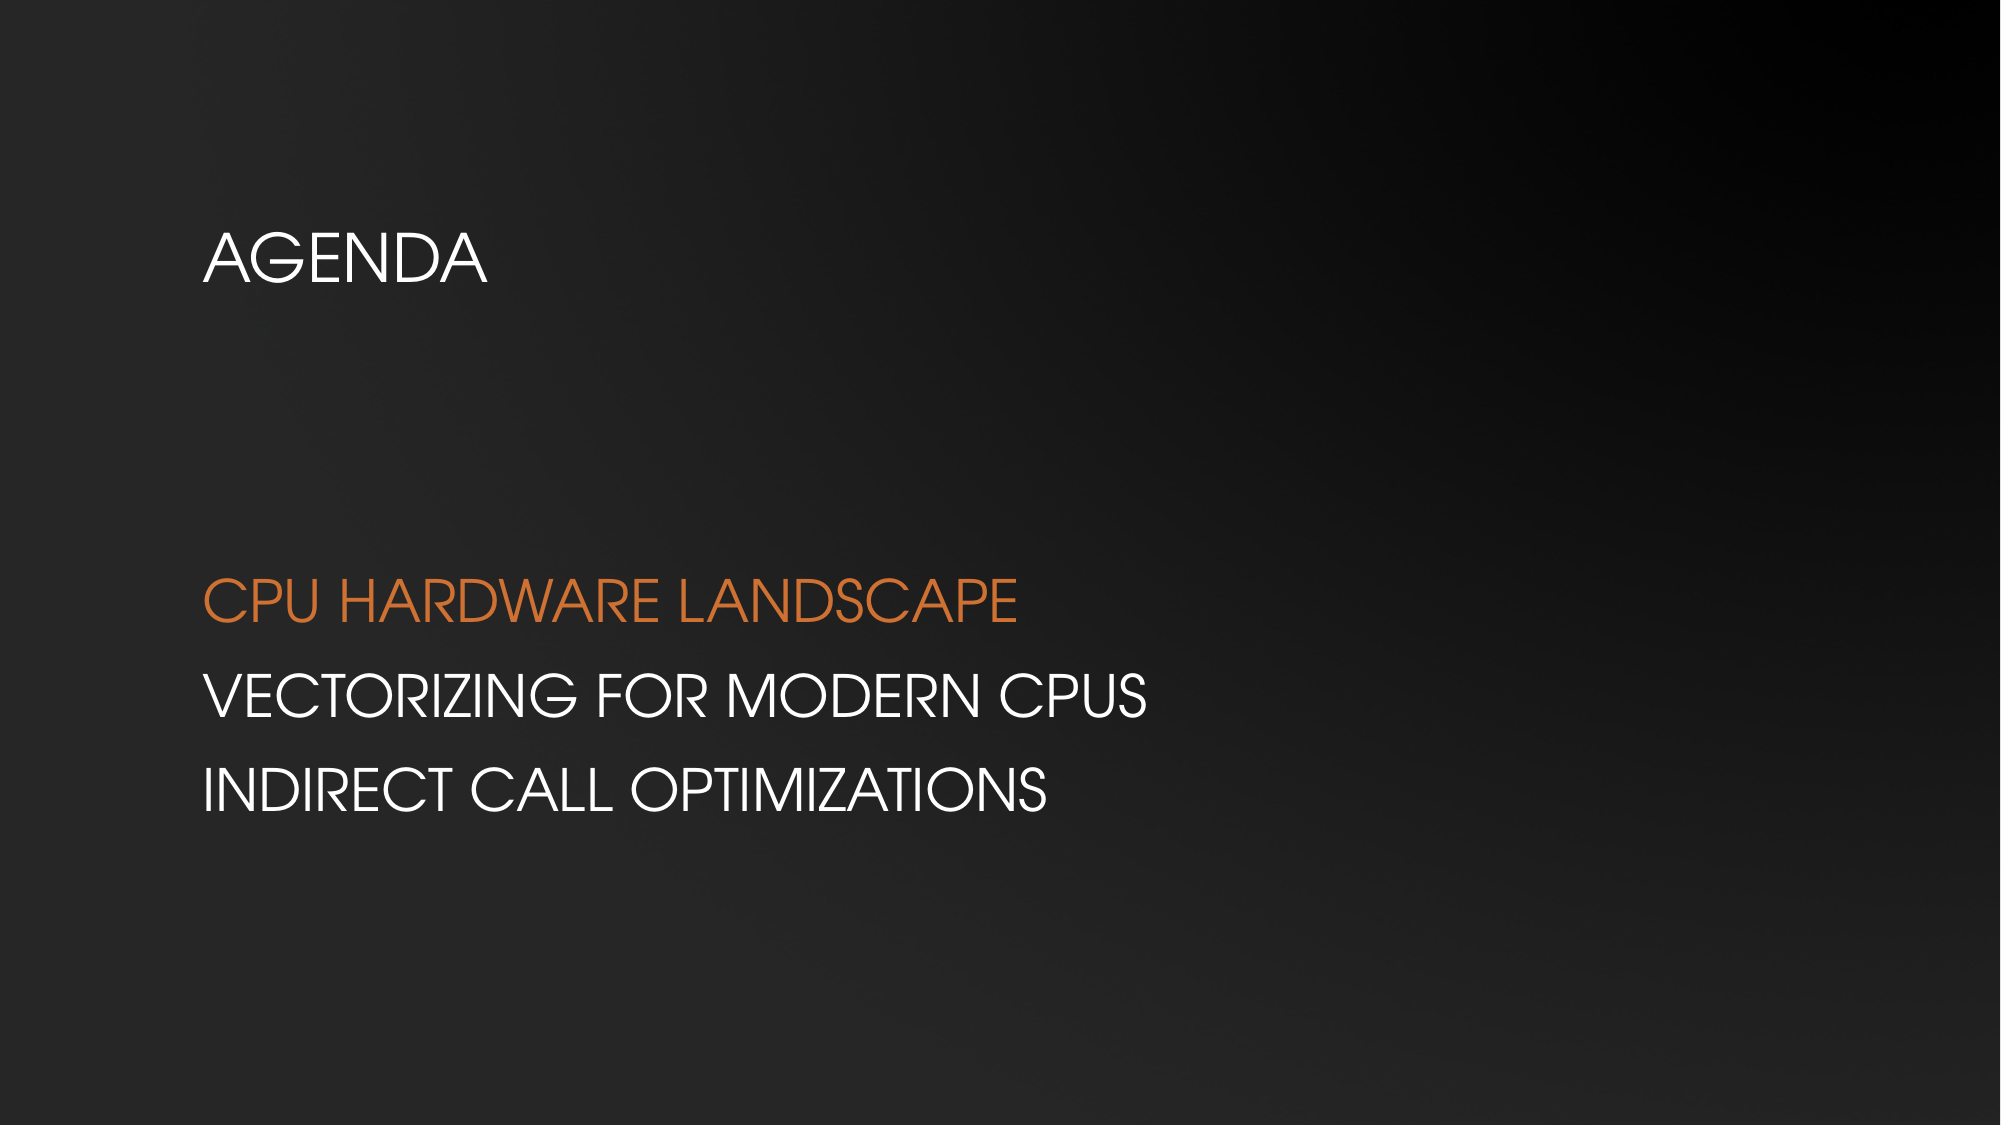

# Agenda
CPU hardware landscape
Vectorizing for modern CPUs
Indirect call optimizations